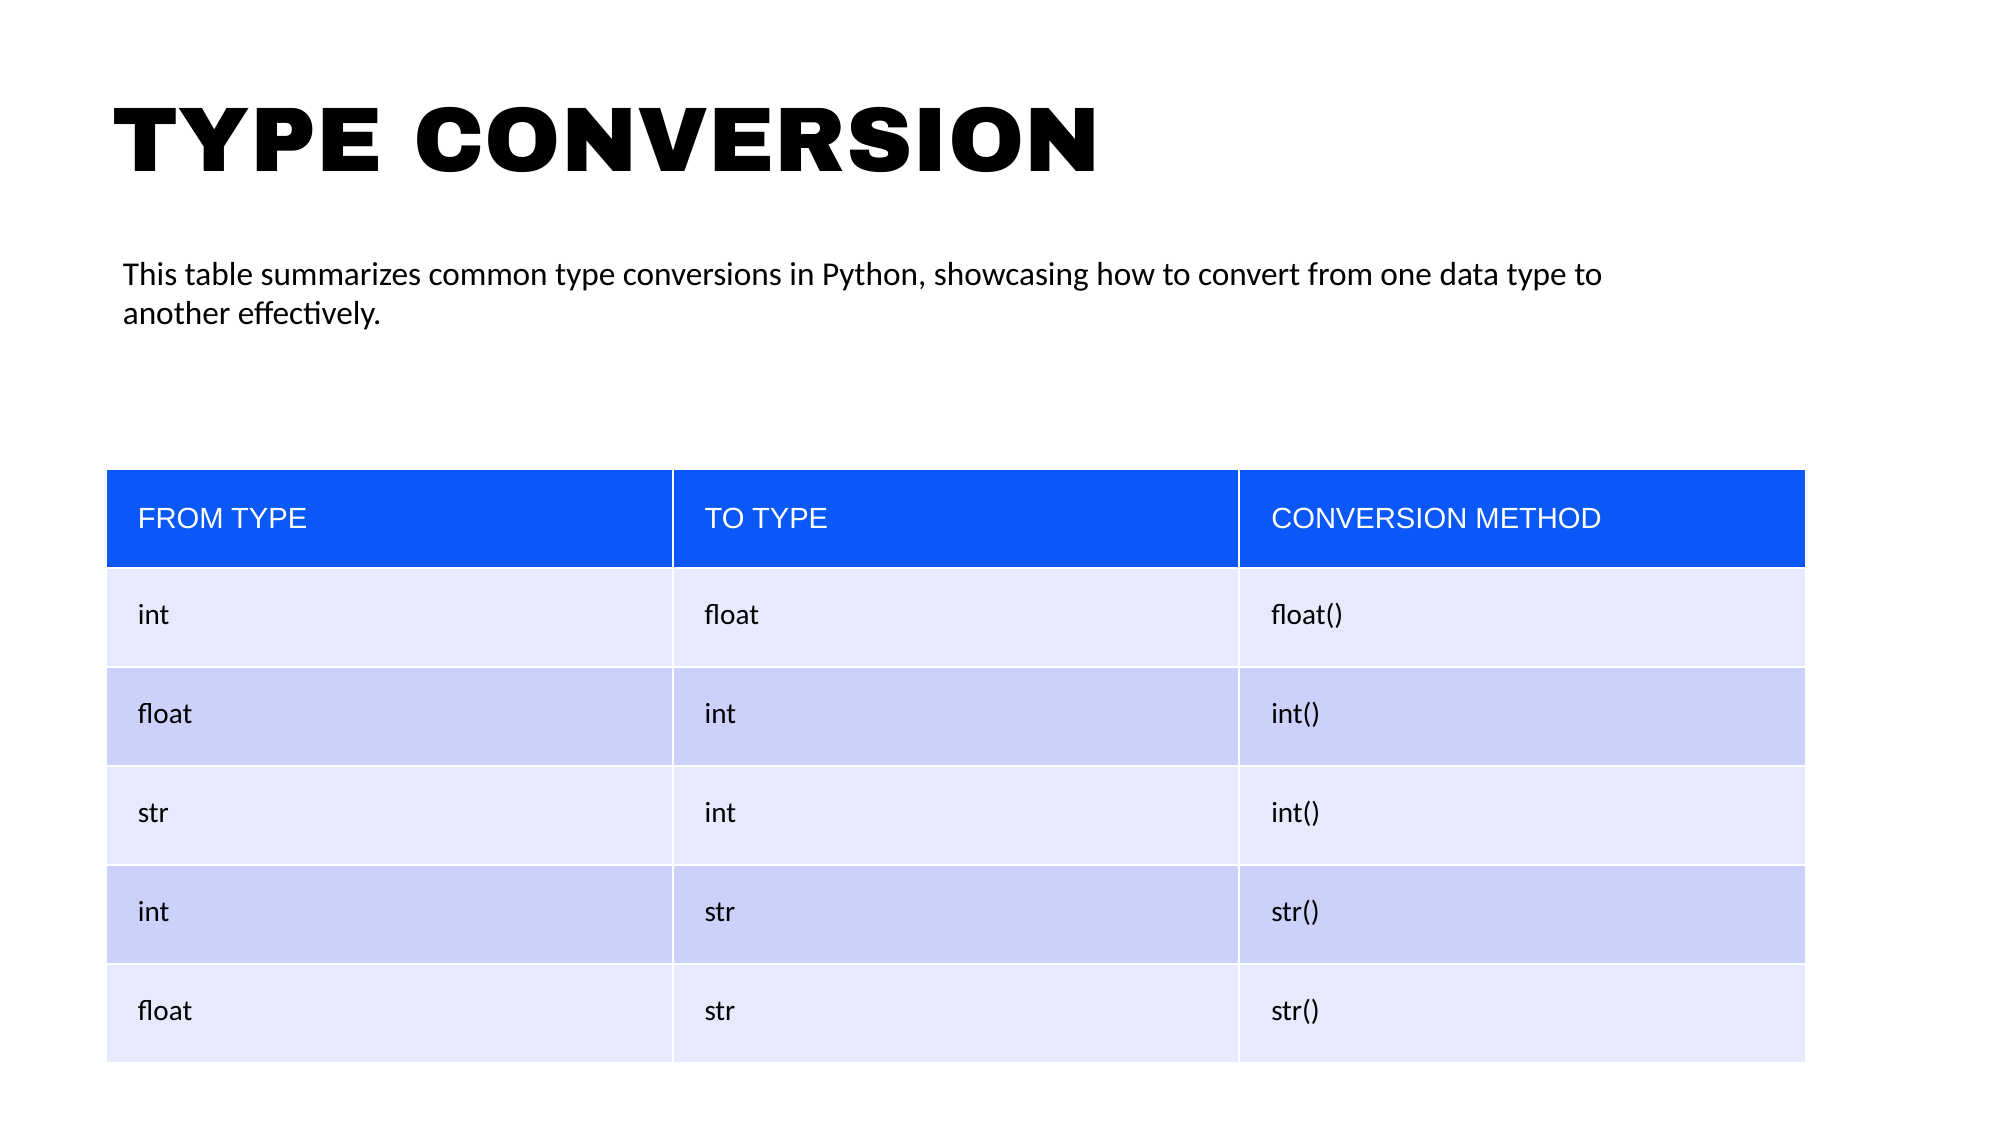

TYPE CONVERSION

This table summarizes common type conversions in Python, showcasing how to convert from one data type to another effectively.
| FROM TYPE | TO TYPE | CONVERSION METHOD |
| --- | --- | --- |
| int | float | float() |
| float | int | int() |
| str | int | int() |
| int | str | str() |
| float | str | str() |
34